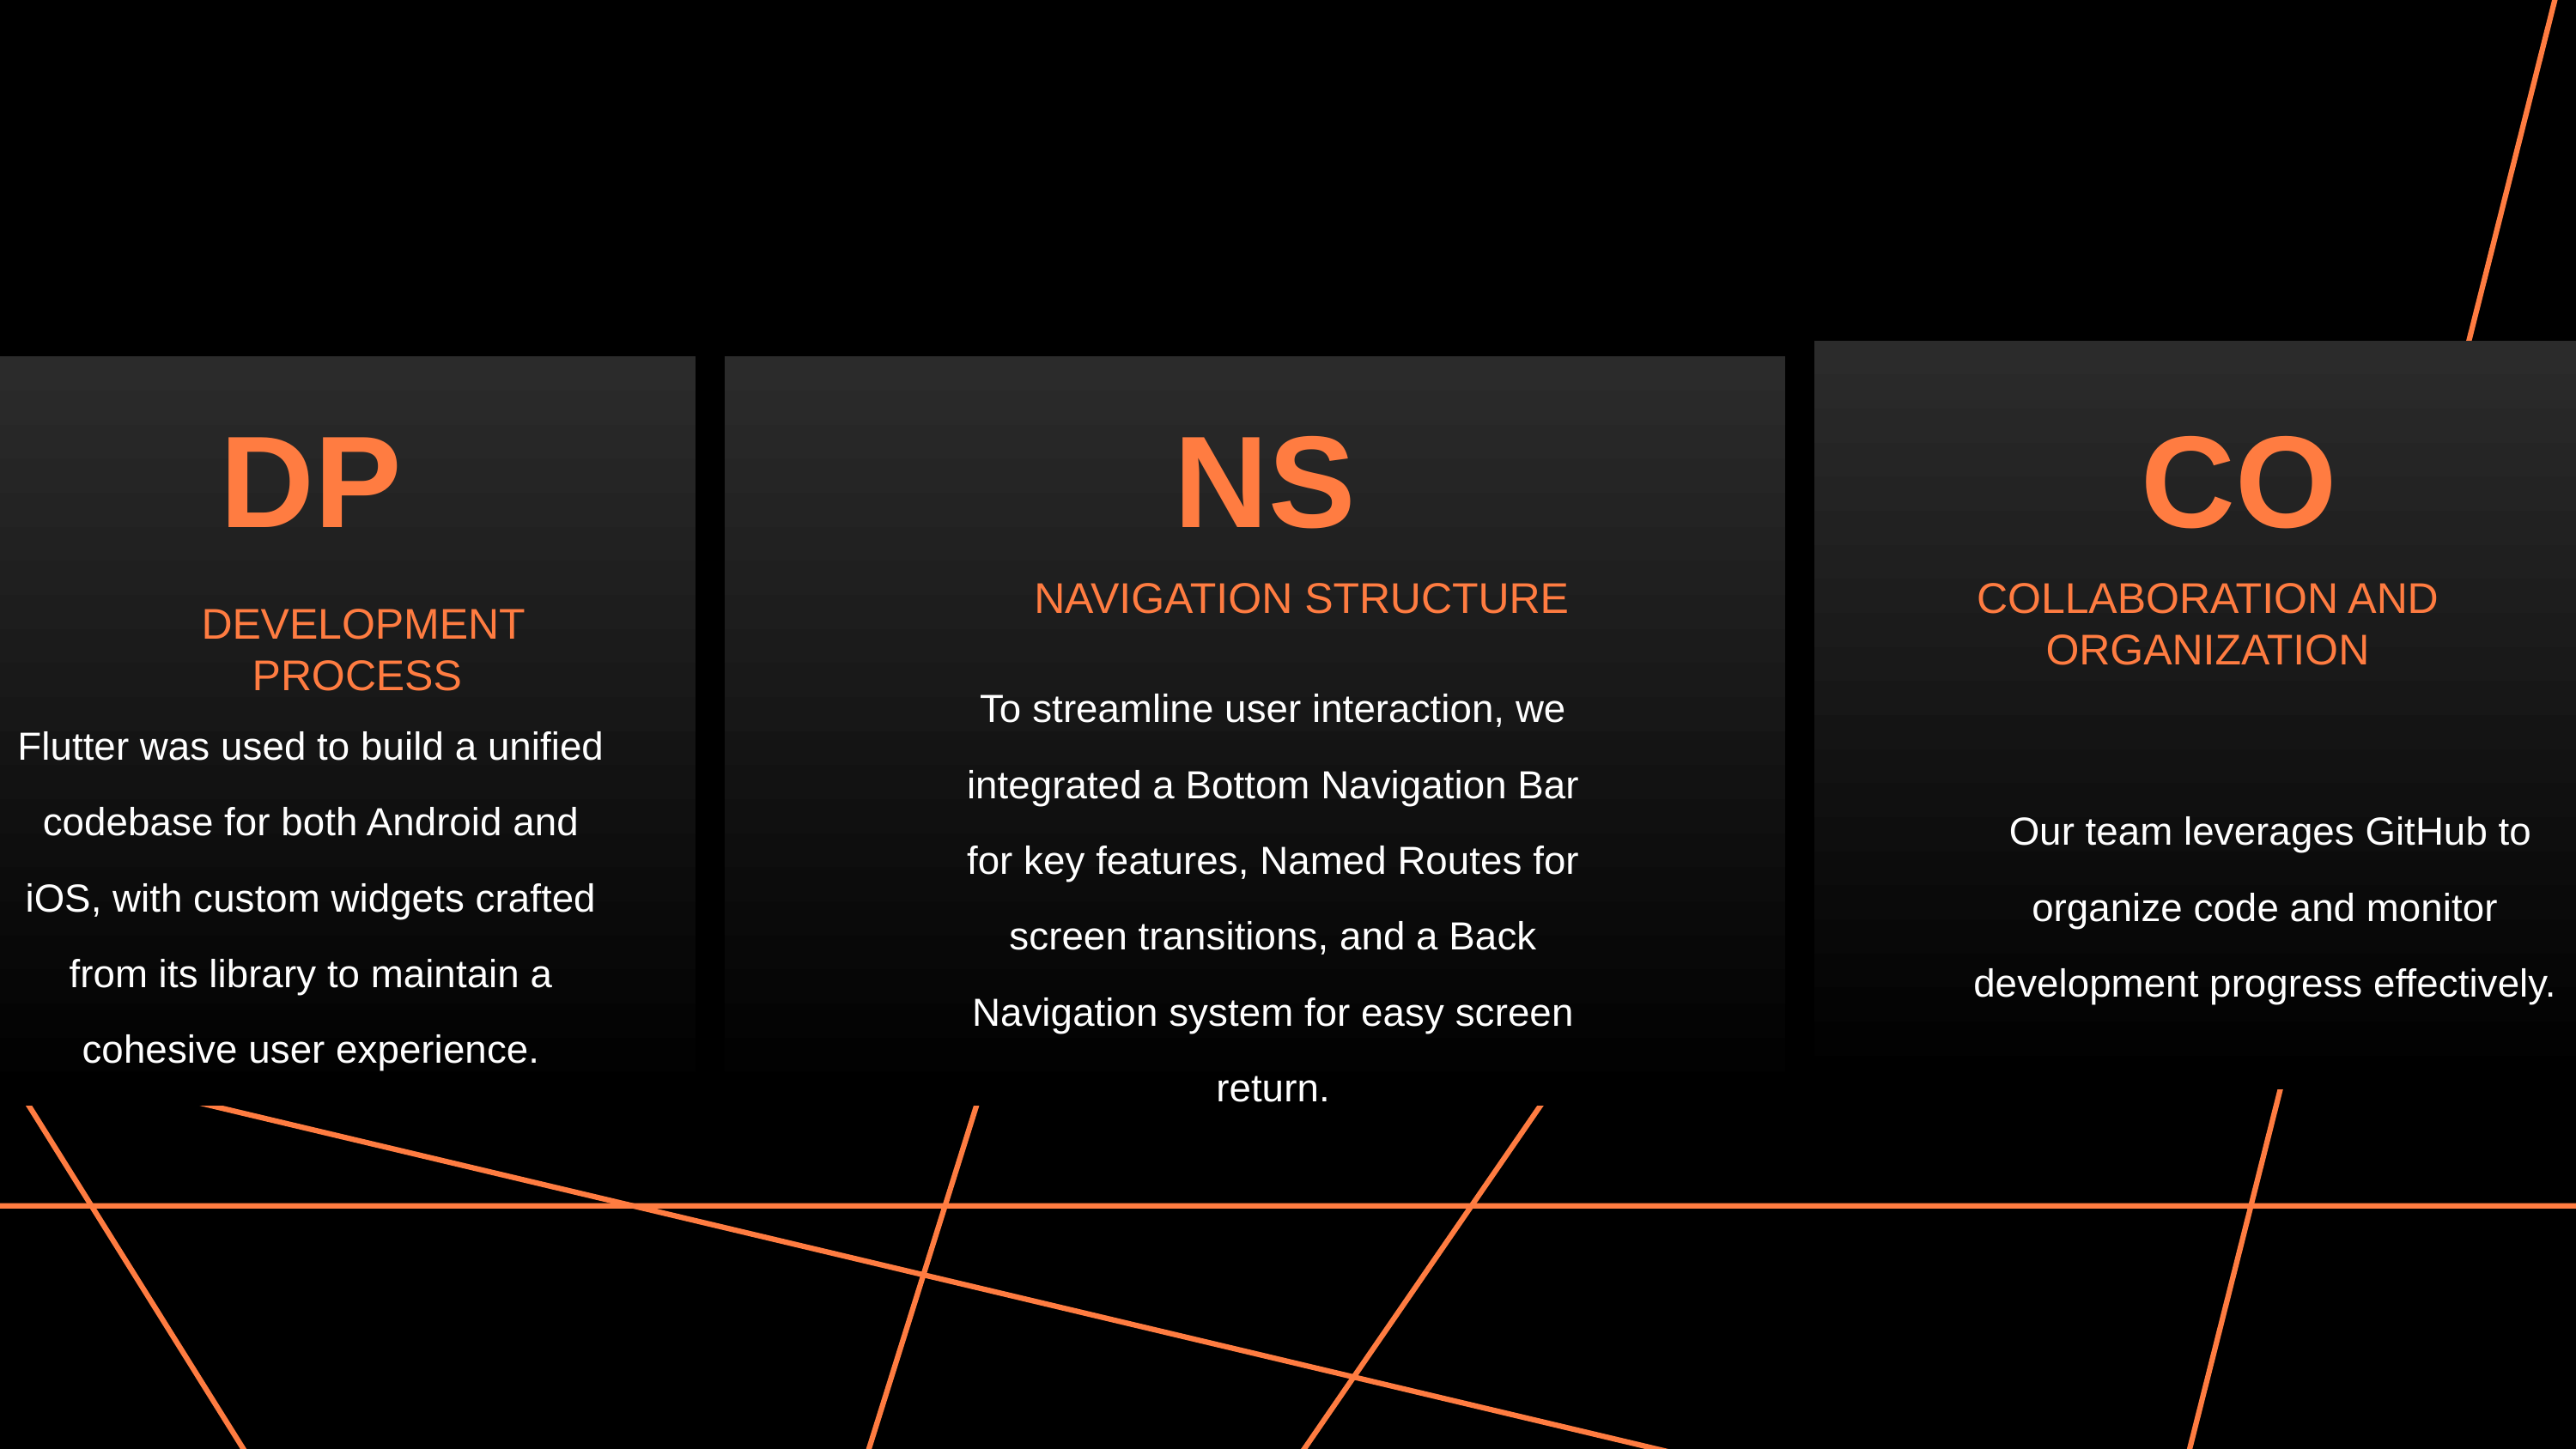

DP
NS
CO
NAVIGATION STRUCTURE
COLLABORATION AND ORGANIZATION
DEVELOPMENT PROCESS
To streamline user interaction, we integrated a Bottom Navigation Bar for key features, Named Routes for screen transitions, and a Back Navigation system for easy screen return.
Flutter was used to build a unified codebase for both Android and iOS, with custom widgets crafted from its library to maintain a cohesive user experience.

 Our team leverages GitHub to organize code and monitor development progress effectively.